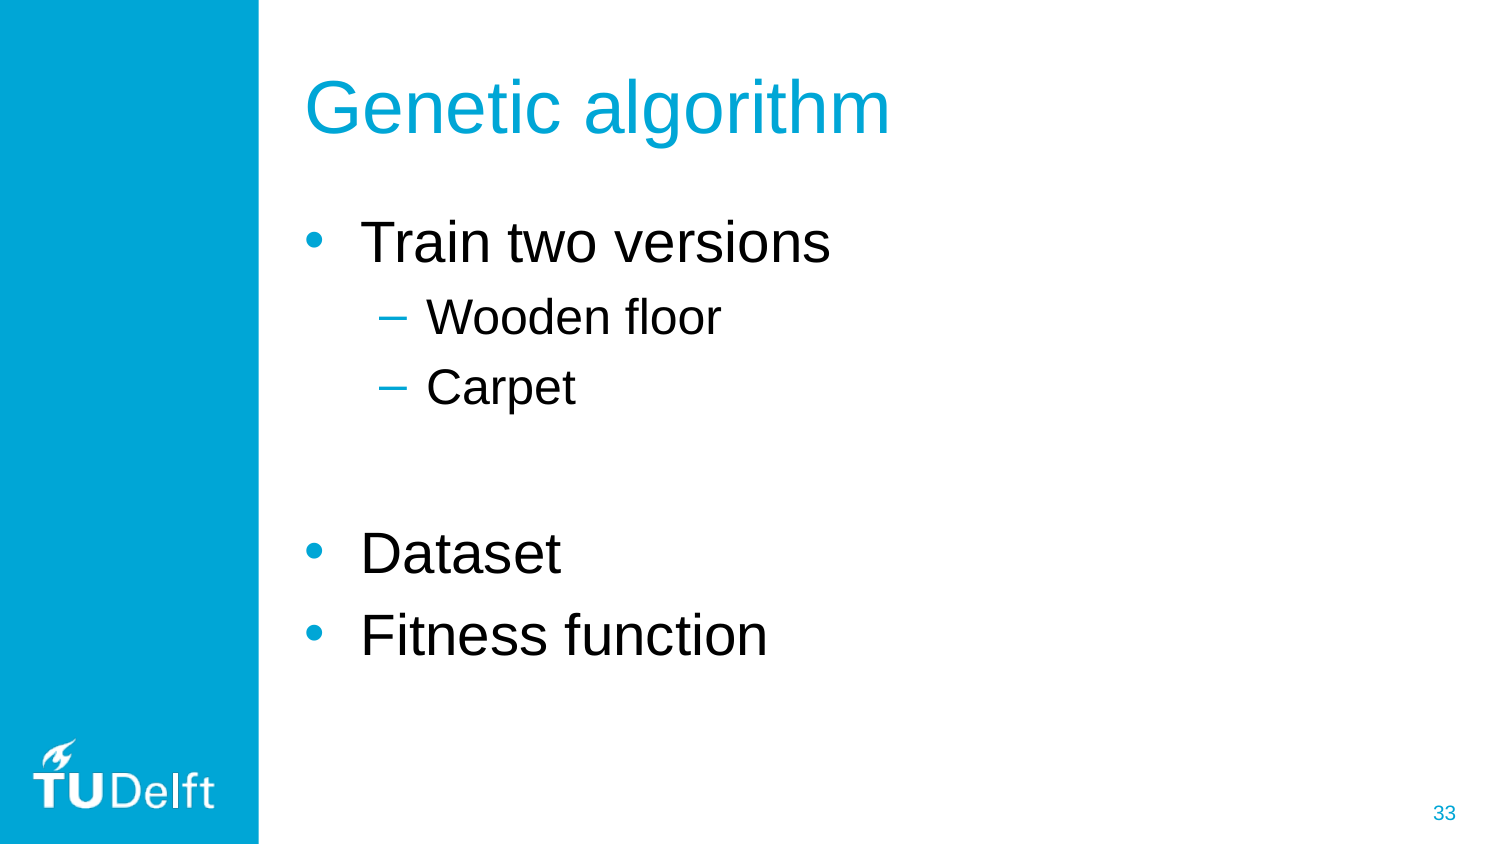

# Genetic algorithm
Train two versions
Wooden floor
Carpet

Dataset
Fitness function